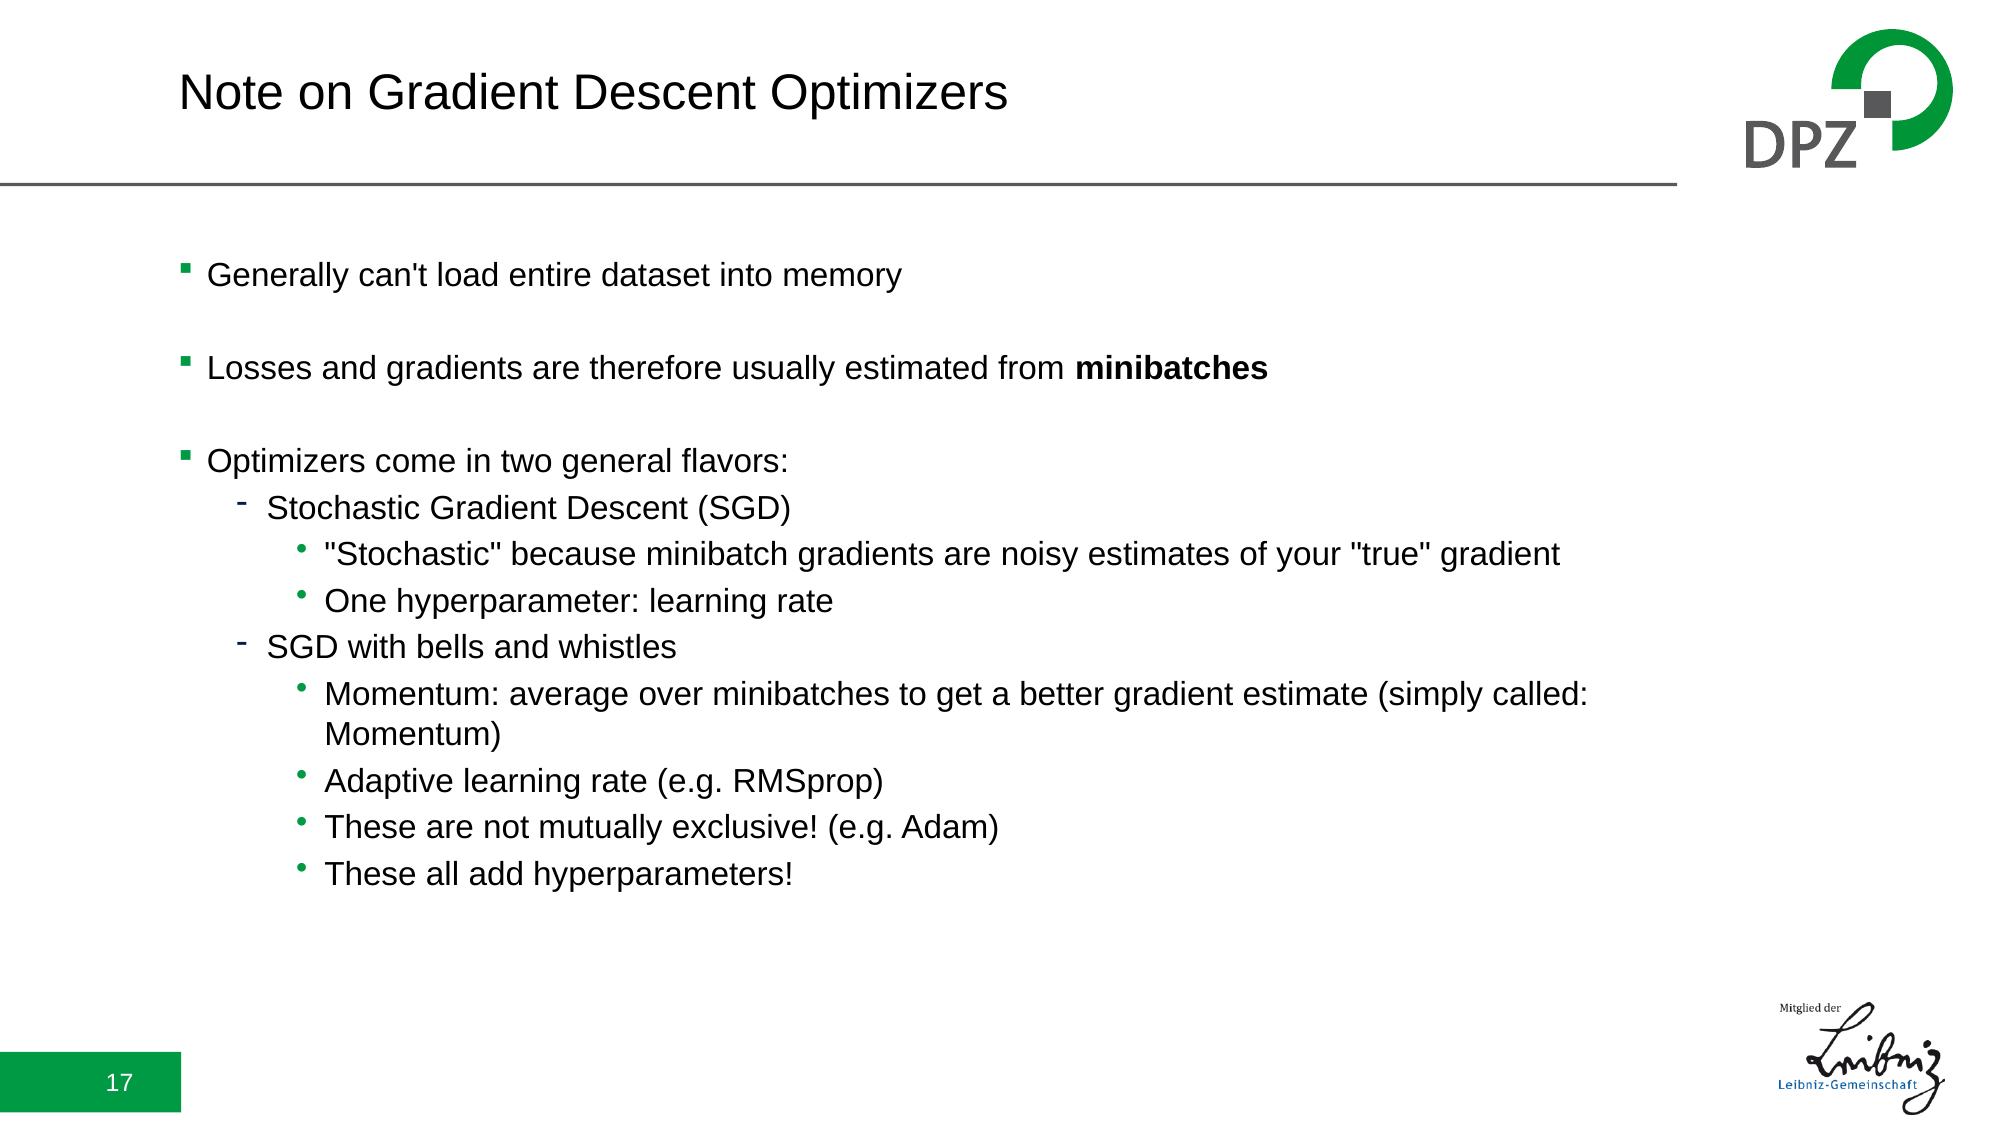

# Note on Gradient Descent Optimizers
Generally can't load entire dataset into memory

Losses and gradients are therefore usually estimated from minibatches

Optimizers come in two general flavors:
Stochastic Gradient Descent (SGD)
"Stochastic" because minibatch gradients are noisy estimates of your "true" gradient
One hyperparameter: learning rate
SGD with bells and whistles
Momentum: average over minibatches to get a better gradient estimate (simply called: Momentum)
Adaptive learning rate (e.g. RMSprop)
These are not mutually exclusive! (e.g. Adam)
These all add hyperparameters!
17